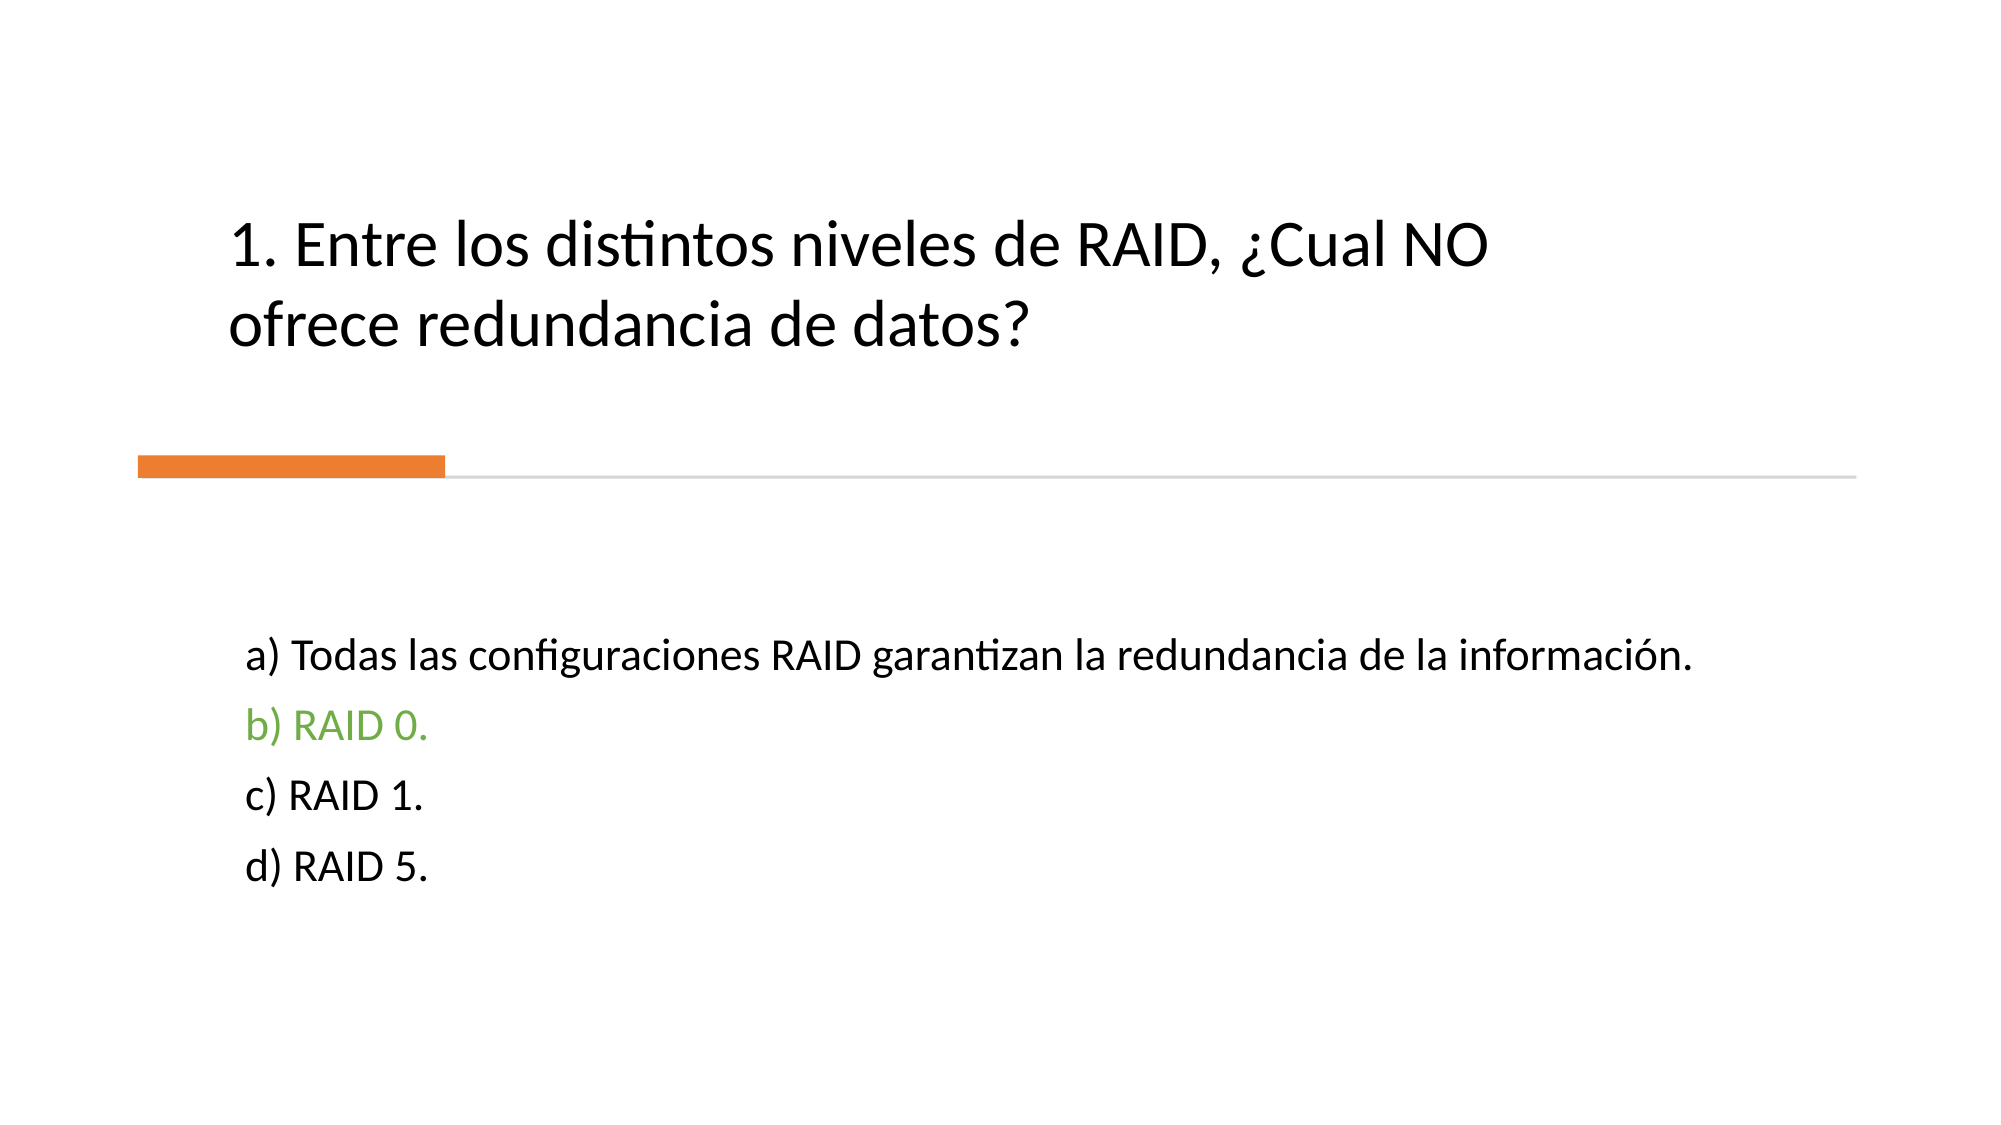

1. Entre los distintos niveles de RAID, ¿Cual NO ofrece redundancia de datos?

         a) Todas las configuraciones RAID garantizan la redundancia de la información.
         b) RAID 0.
         c) RAID 1.
         d) RAID 5.